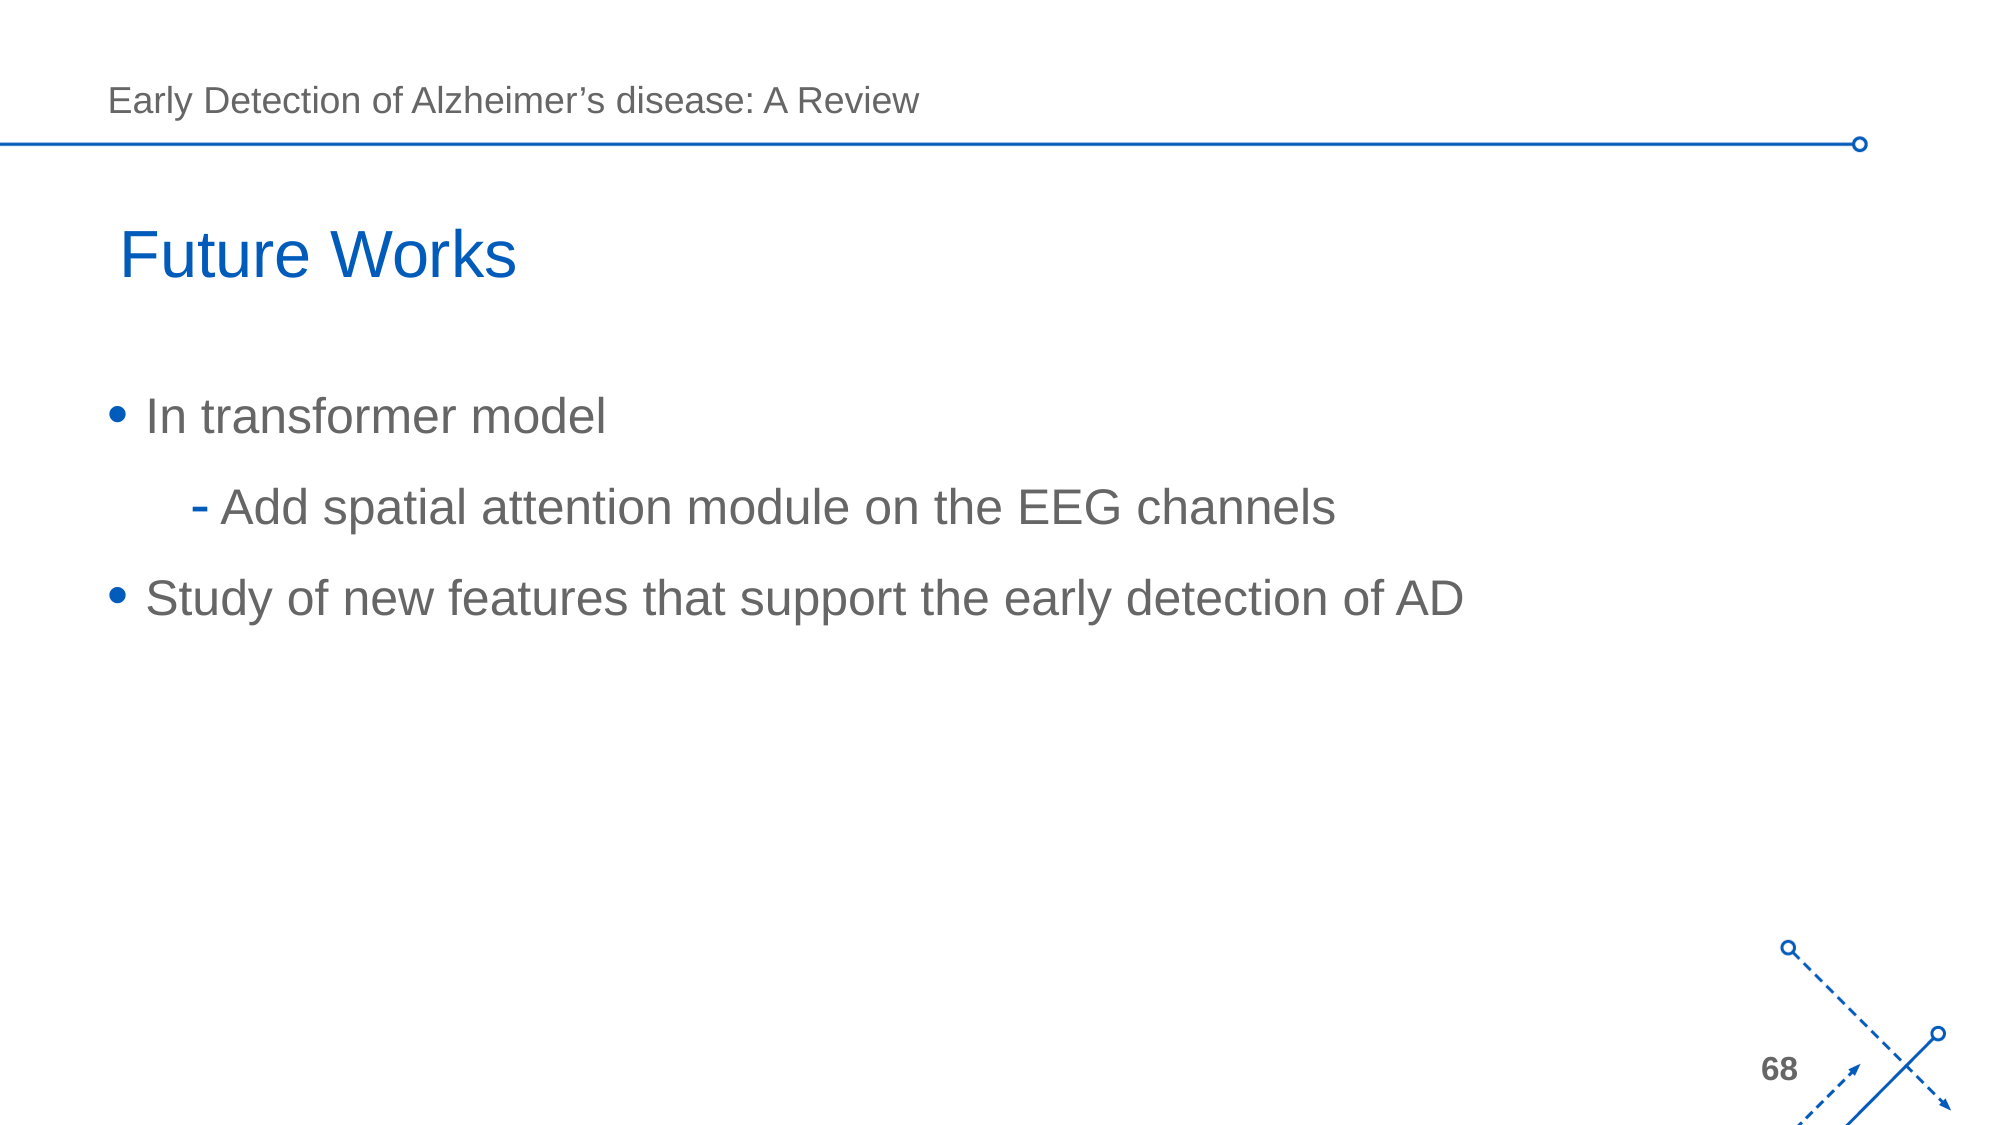

# Future Works
In transformer model
Add spatial attention module on the EEG channels
Study of new features that support the early detection of AD